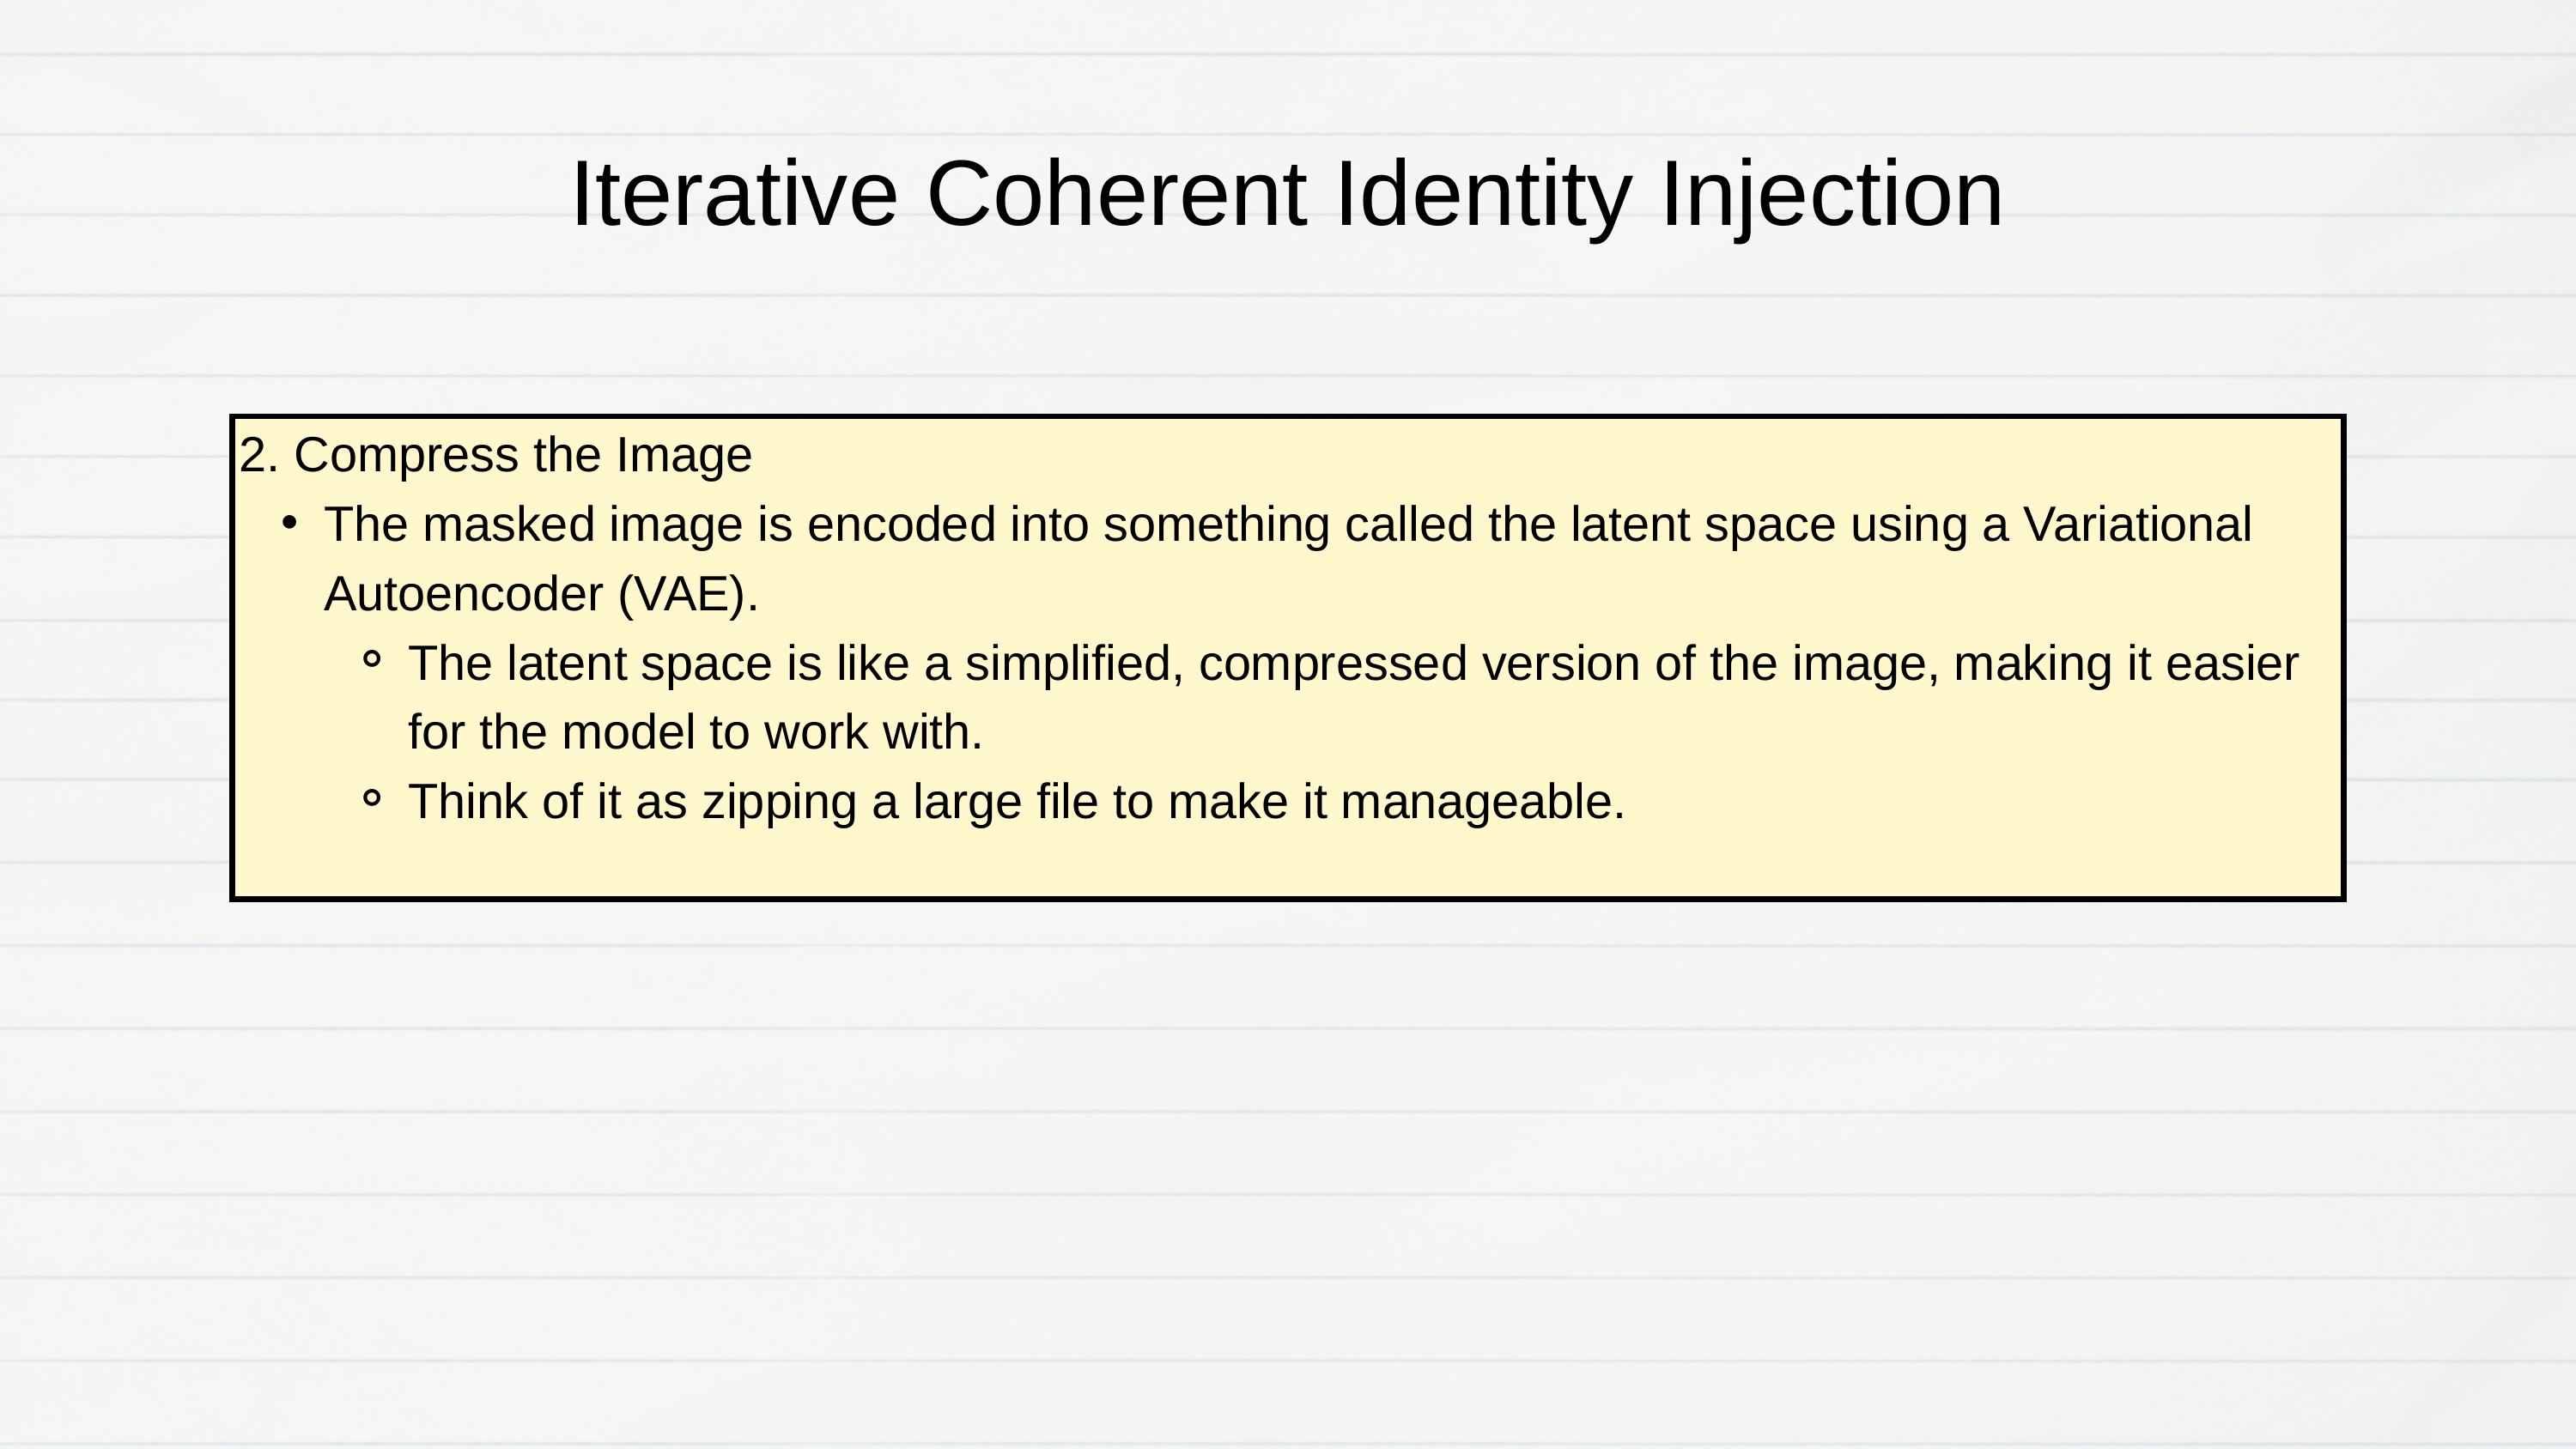

Iterative Coherent Identity Injection

2. Compress the Image
The masked image is encoded into something called the latent space using a Variational Autoencoder (VAE).
The latent space is like a simplified, compressed version of the image, making it easier for the model to work with.
Think of it as zipping a large file to make it manageable.